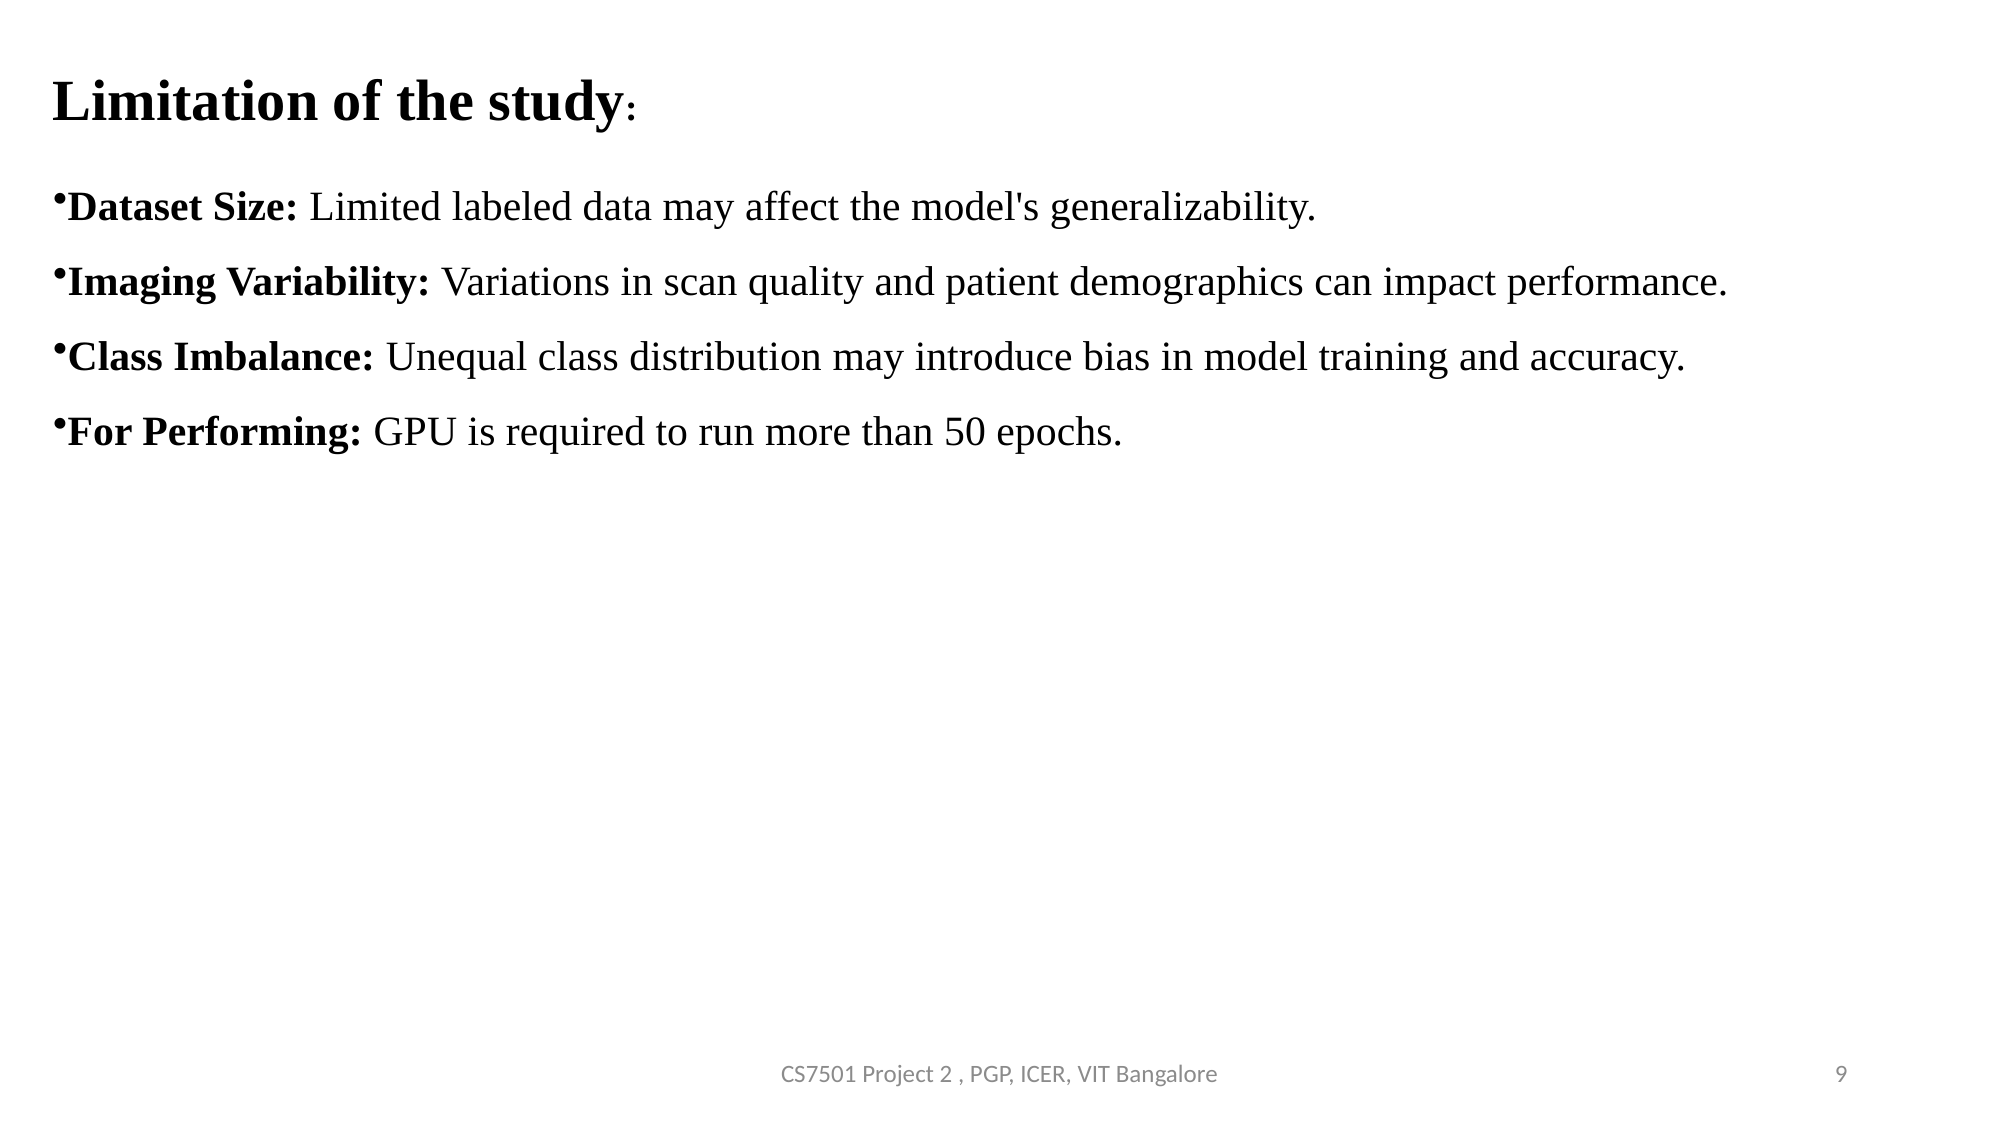

Limitation of the study:
Dataset Size: Limited labeled data may affect the model's generalizability.
Imaging Variability: Variations in scan quality and patient demographics can impact performance.
Class Imbalance: Unequal class distribution may introduce bias in model training and accuracy.
For Performing: GPU is required to run more than 50 epochs.
CS7501 Project 2 , PGP, ICER, VIT Bangalore
9